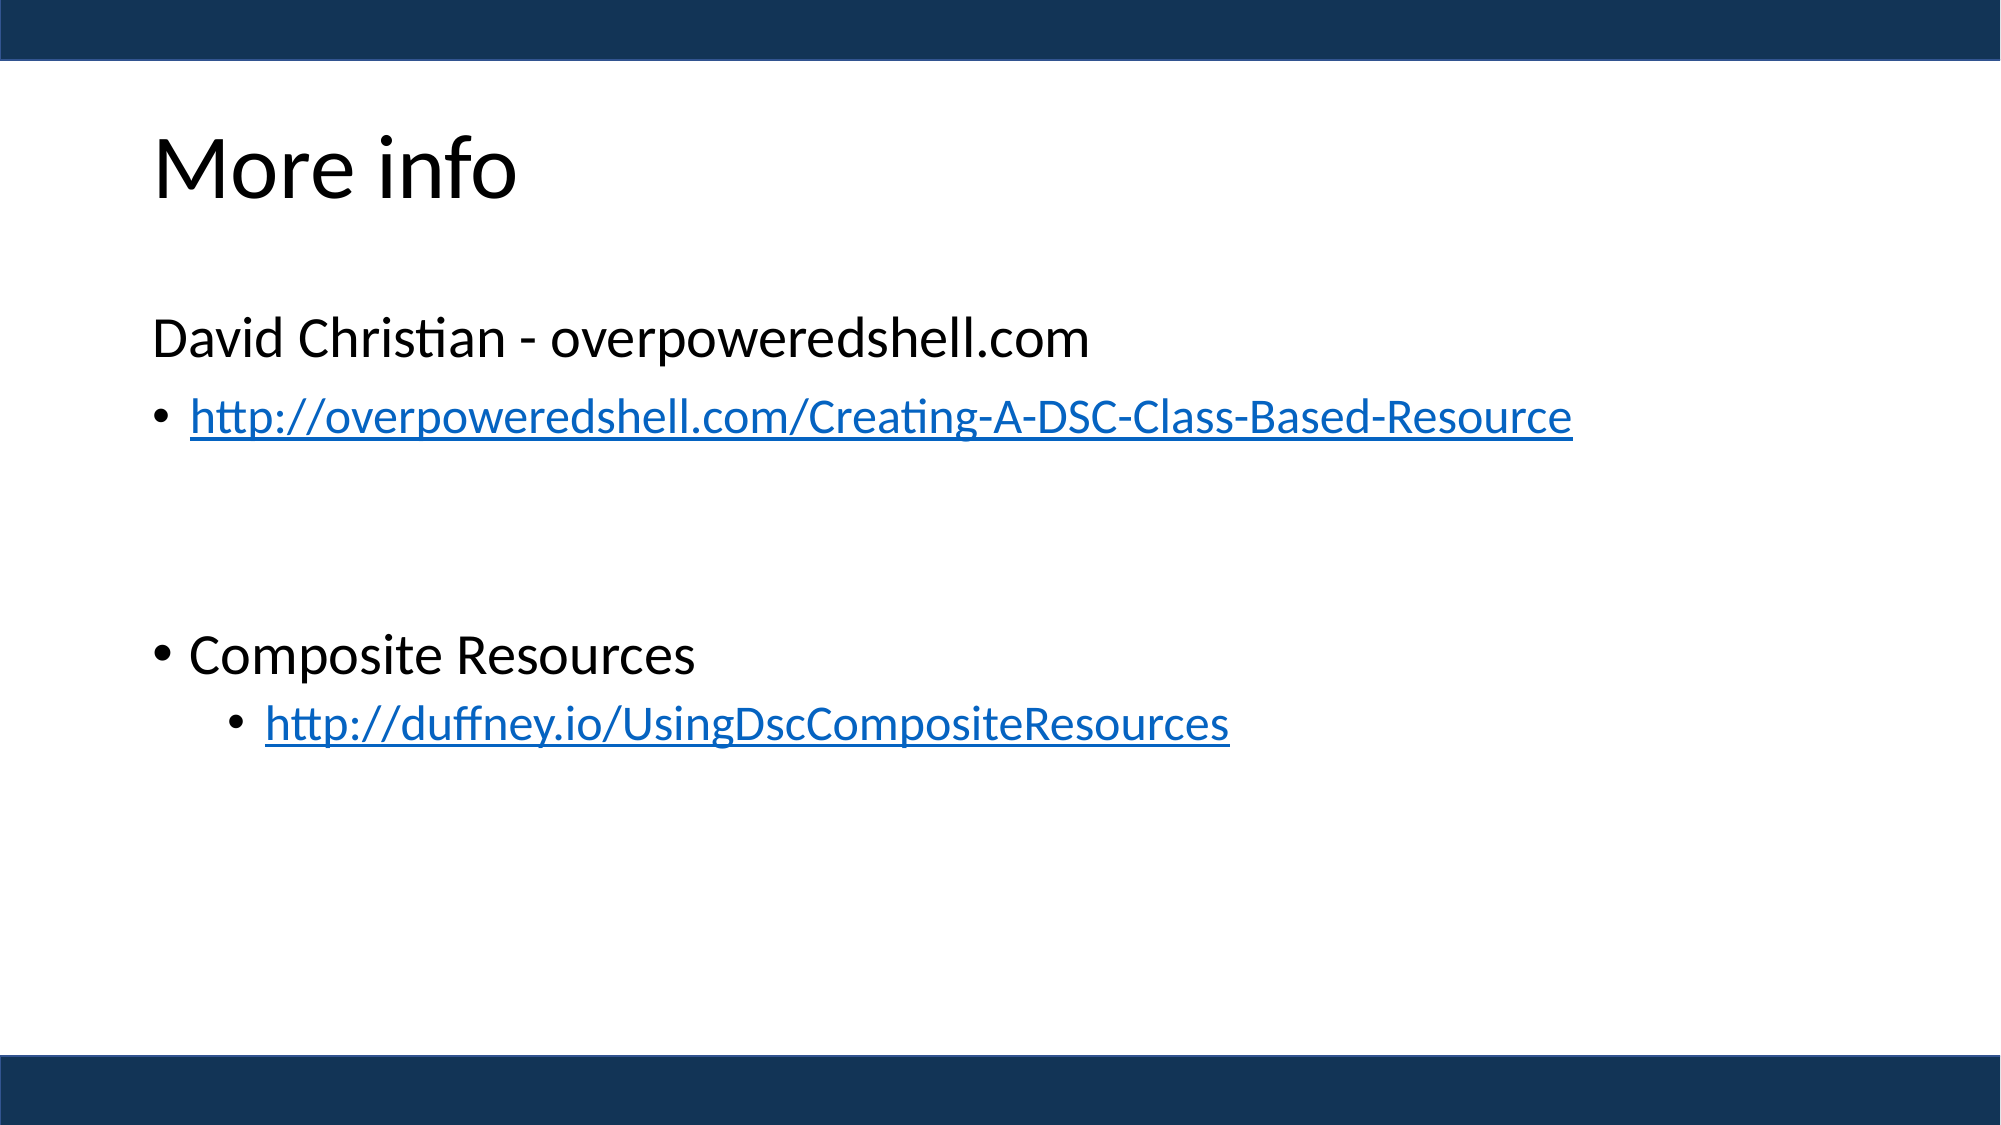

# More info
David Christian - overpoweredshell.com
http://overpoweredshell.com/Creating-A-DSC-Class-Based-Resource

Composite Resources
http://duffney.io/UsingDscCompositeResources